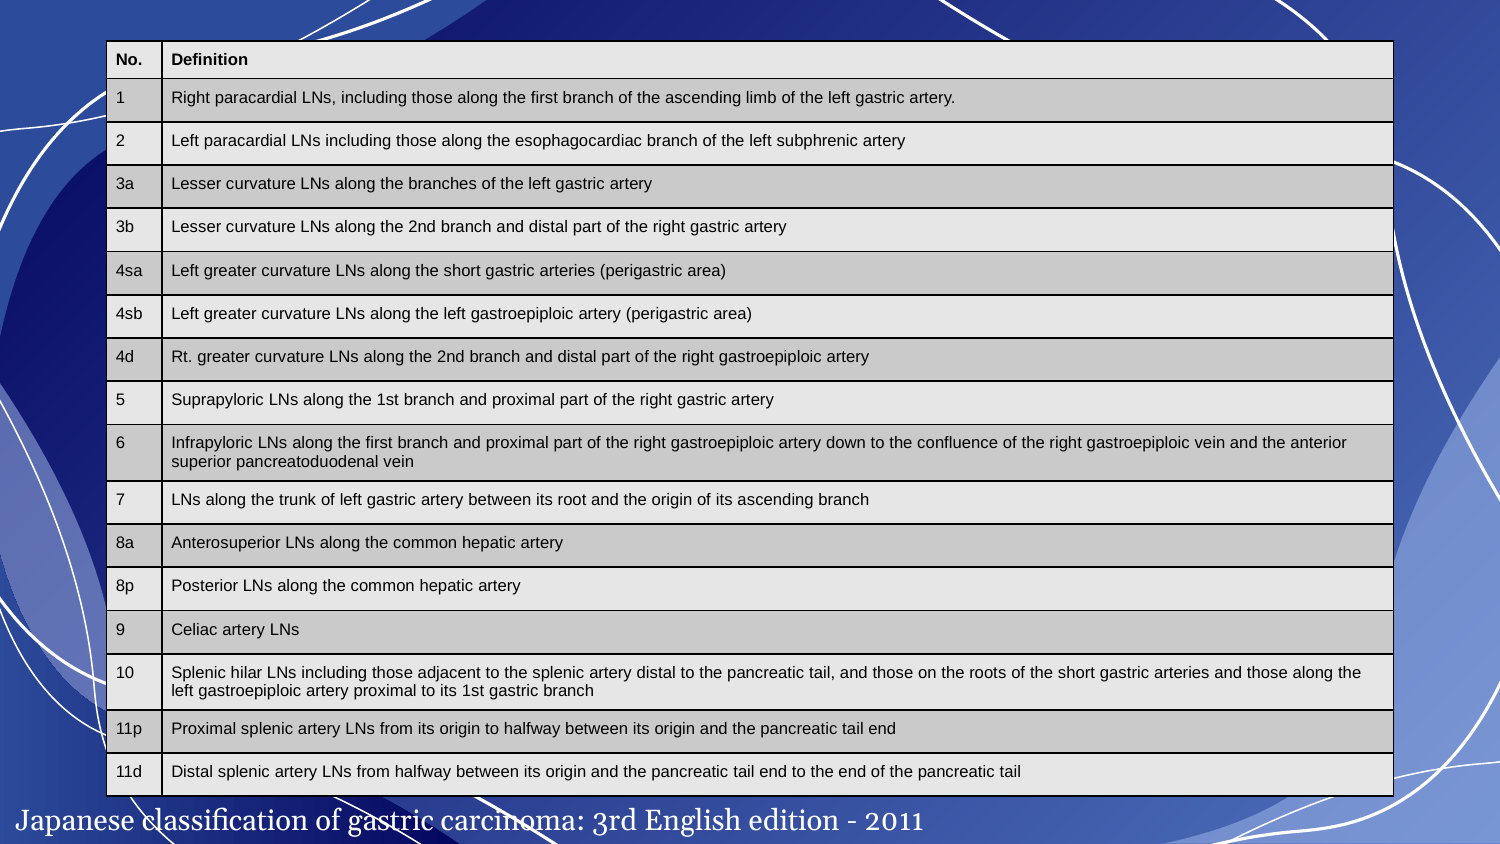

| No. | Definition |
| --- | --- |
| 1 | Right paracardial LNs, including those along the first branch of the ascending limb of the left gastric artery. |
| 2 | Left paracardial LNs including those along the esophagocardiac branch of the left subphrenic artery |
| 3a | Lesser curvature LNs along the branches of the left gastric artery |
| 3b | Lesser curvature LNs along the 2nd branch and distal part of the right gastric artery |
| 4sa | Left greater curvature LNs along the short gastric arteries (perigastric area) |
| 4sb | Left greater curvature LNs along the left gastroepiploic artery (perigastric area) |
| 4d | Rt. greater curvature LNs along the 2nd branch and distal part of the right gastroepiploic artery |
| 5 | Suprapyloric LNs along the 1st branch and proximal part of the right gastric artery |
| 6 | Infrapyloric LNs along the first branch and proximal part of the right gastroepiploic artery down to the confluence of the right gastroepiploic vein and the anterior superior pancreatoduodenal vein |
| 7 | LNs along the trunk of left gastric artery between its root and the origin of its ascending branch |
| 8a | Anterosuperior LNs along the common hepatic artery |
| 8p | Posterior LNs along the common hepatic artery |
| 9 | Celiac artery LNs |
| 10 | Splenic hilar LNs including those adjacent to the splenic artery distal to the pancreatic tail, and those on the roots of the short gastric arteries and those along the left gastroepiploic artery proximal to its 1st gastric branch |
| 11p | Proximal splenic artery LNs from its origin to halfway between its origin and the pancreatic tail end |
| 11d | Distal splenic artery LNs from halfway between its origin and the pancreatic tail end to the end of the pancreatic tail |
Japanese classification of gastric carcinoma: 3rd English edition - 2011